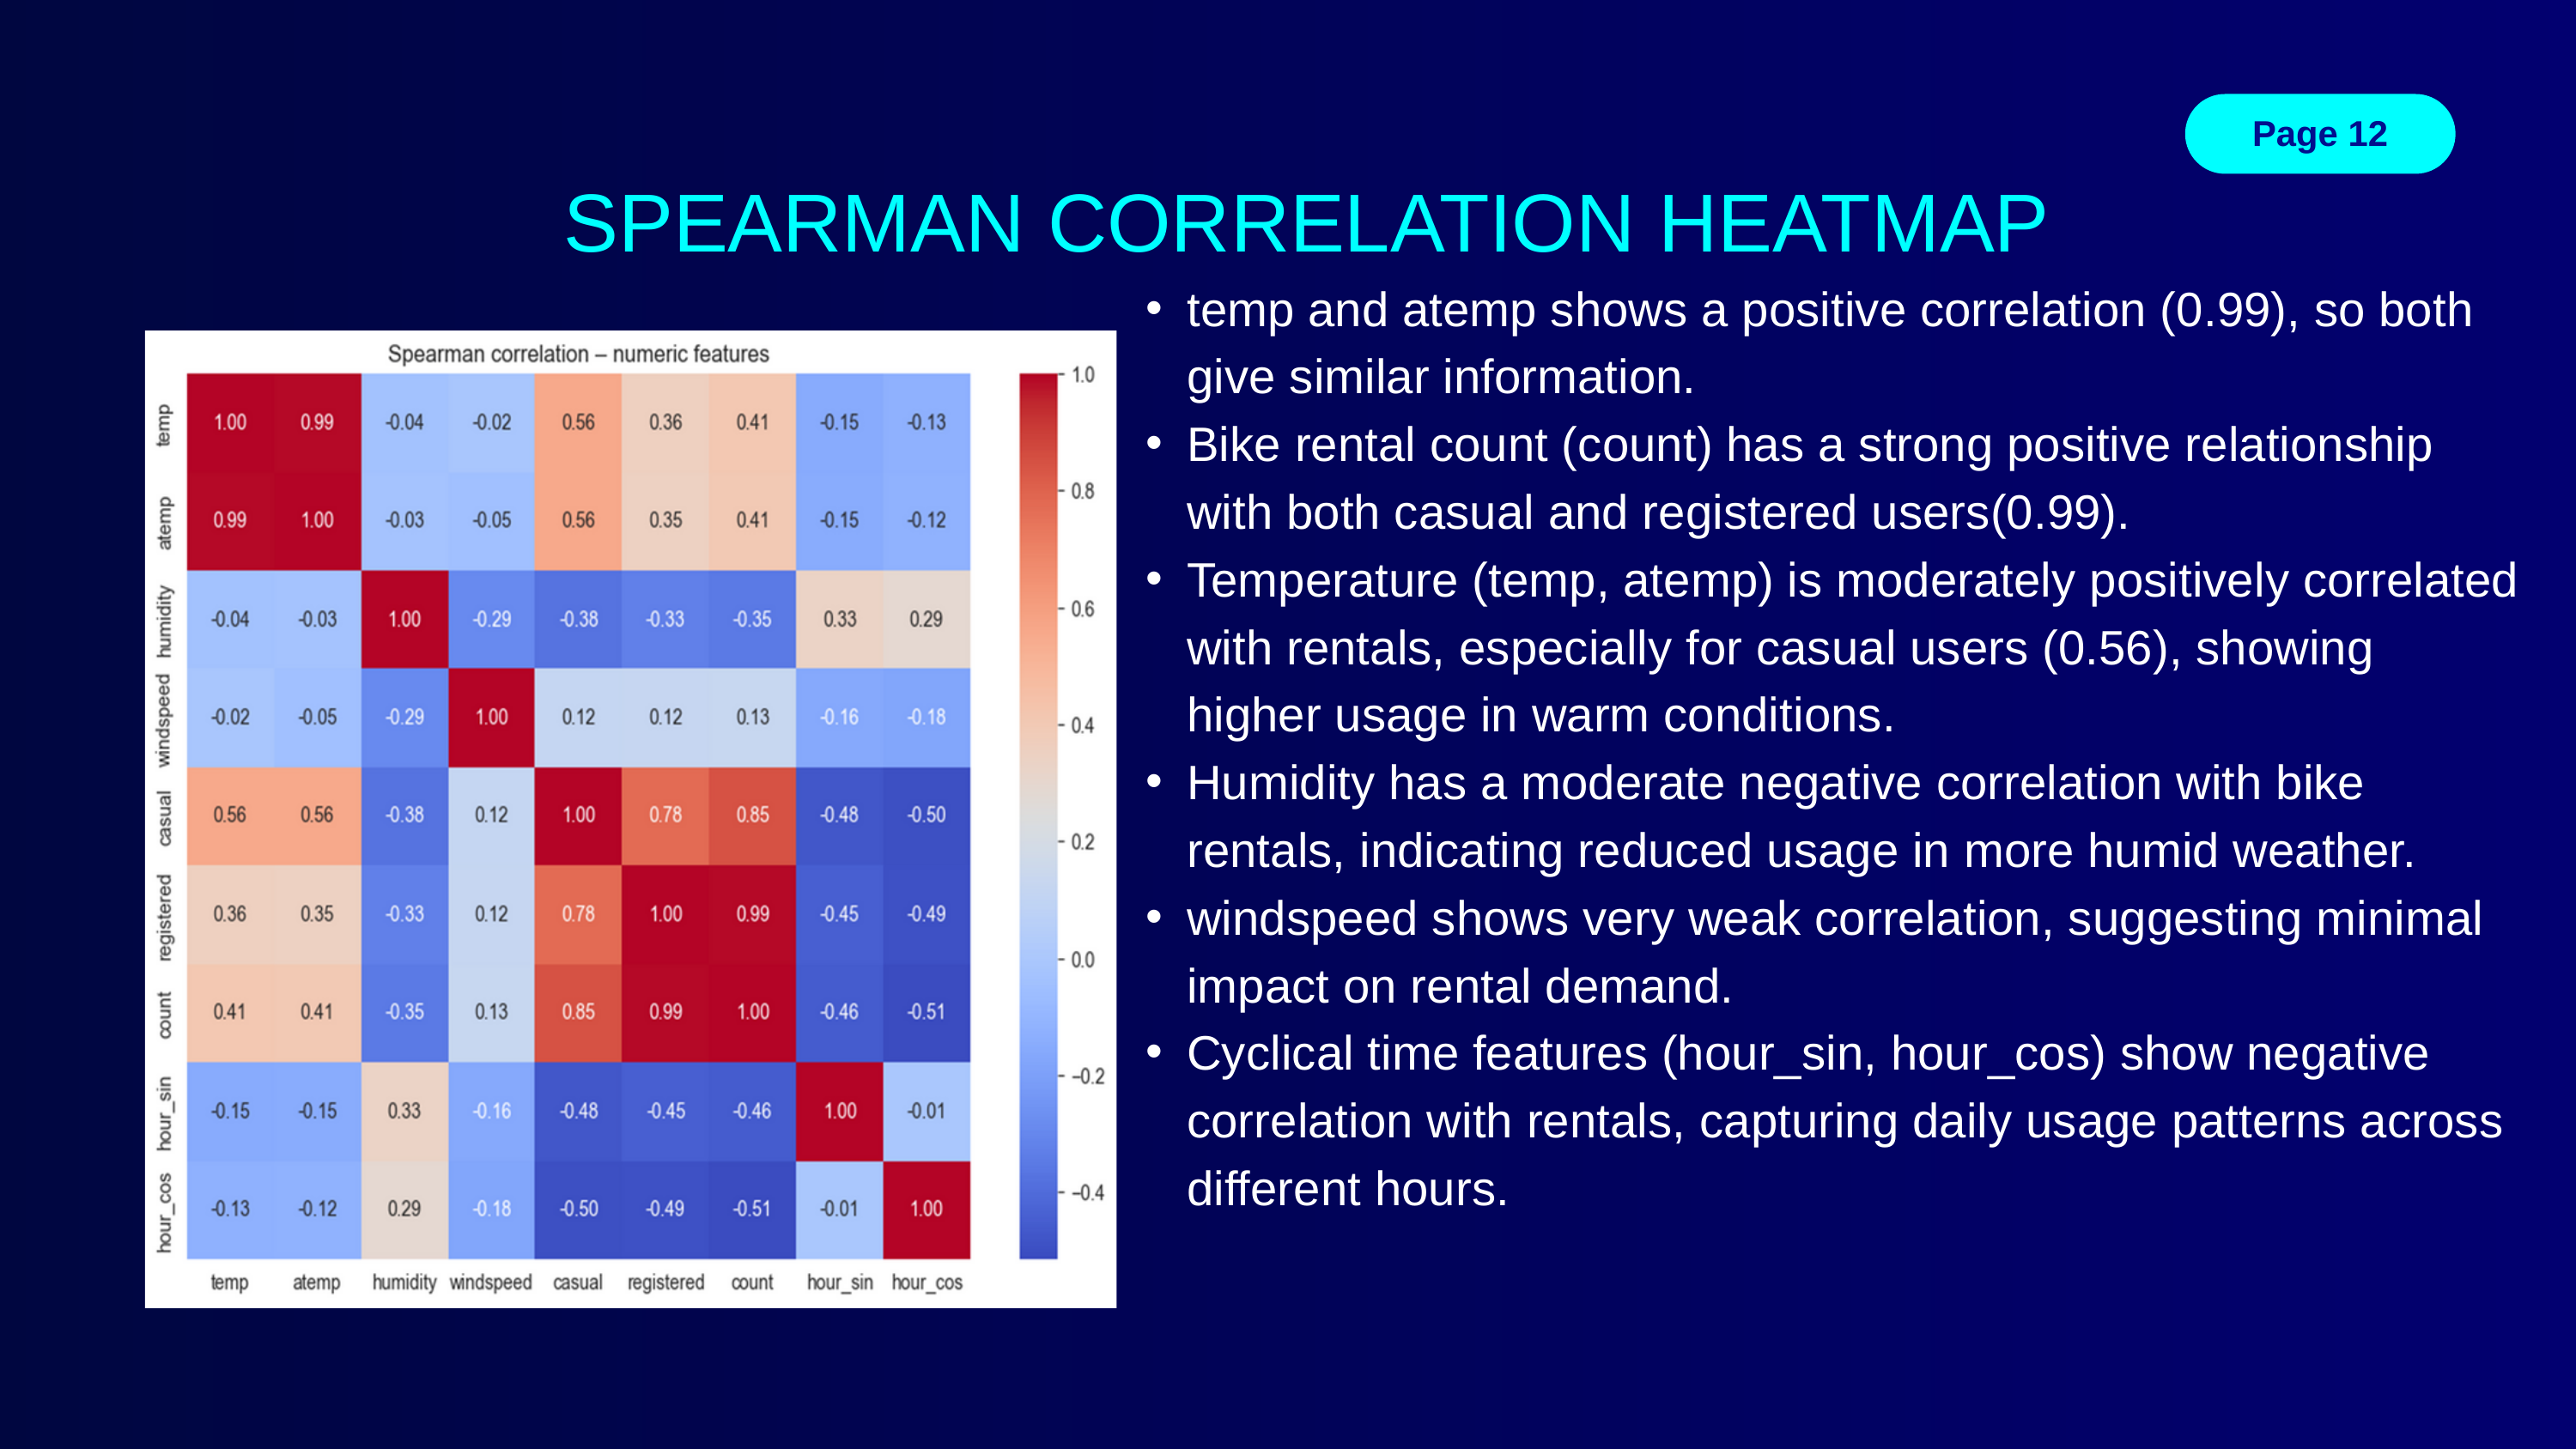

Page 12
SPEARMAN CORRELATION HEATMAP
temp and atemp shows a positive correlation (0.99), so both give similar information.
Bike rental count (count) has a strong positive relationship with both casual and registered users(0.99).
Temperature (temp, atemp) is moderately positively correlated with rentals, especially for casual users (0.56), showing higher usage in warm conditions.
Humidity has a moderate negative correlation with bike rentals, indicating reduced usage in more humid weather.
windspeed shows very weak correlation, suggesting minimal impact on rental demand.
Cyclical time features (hour_sin, hour_cos) show negative correlation with rentals, capturing daily usage patterns across different hours.